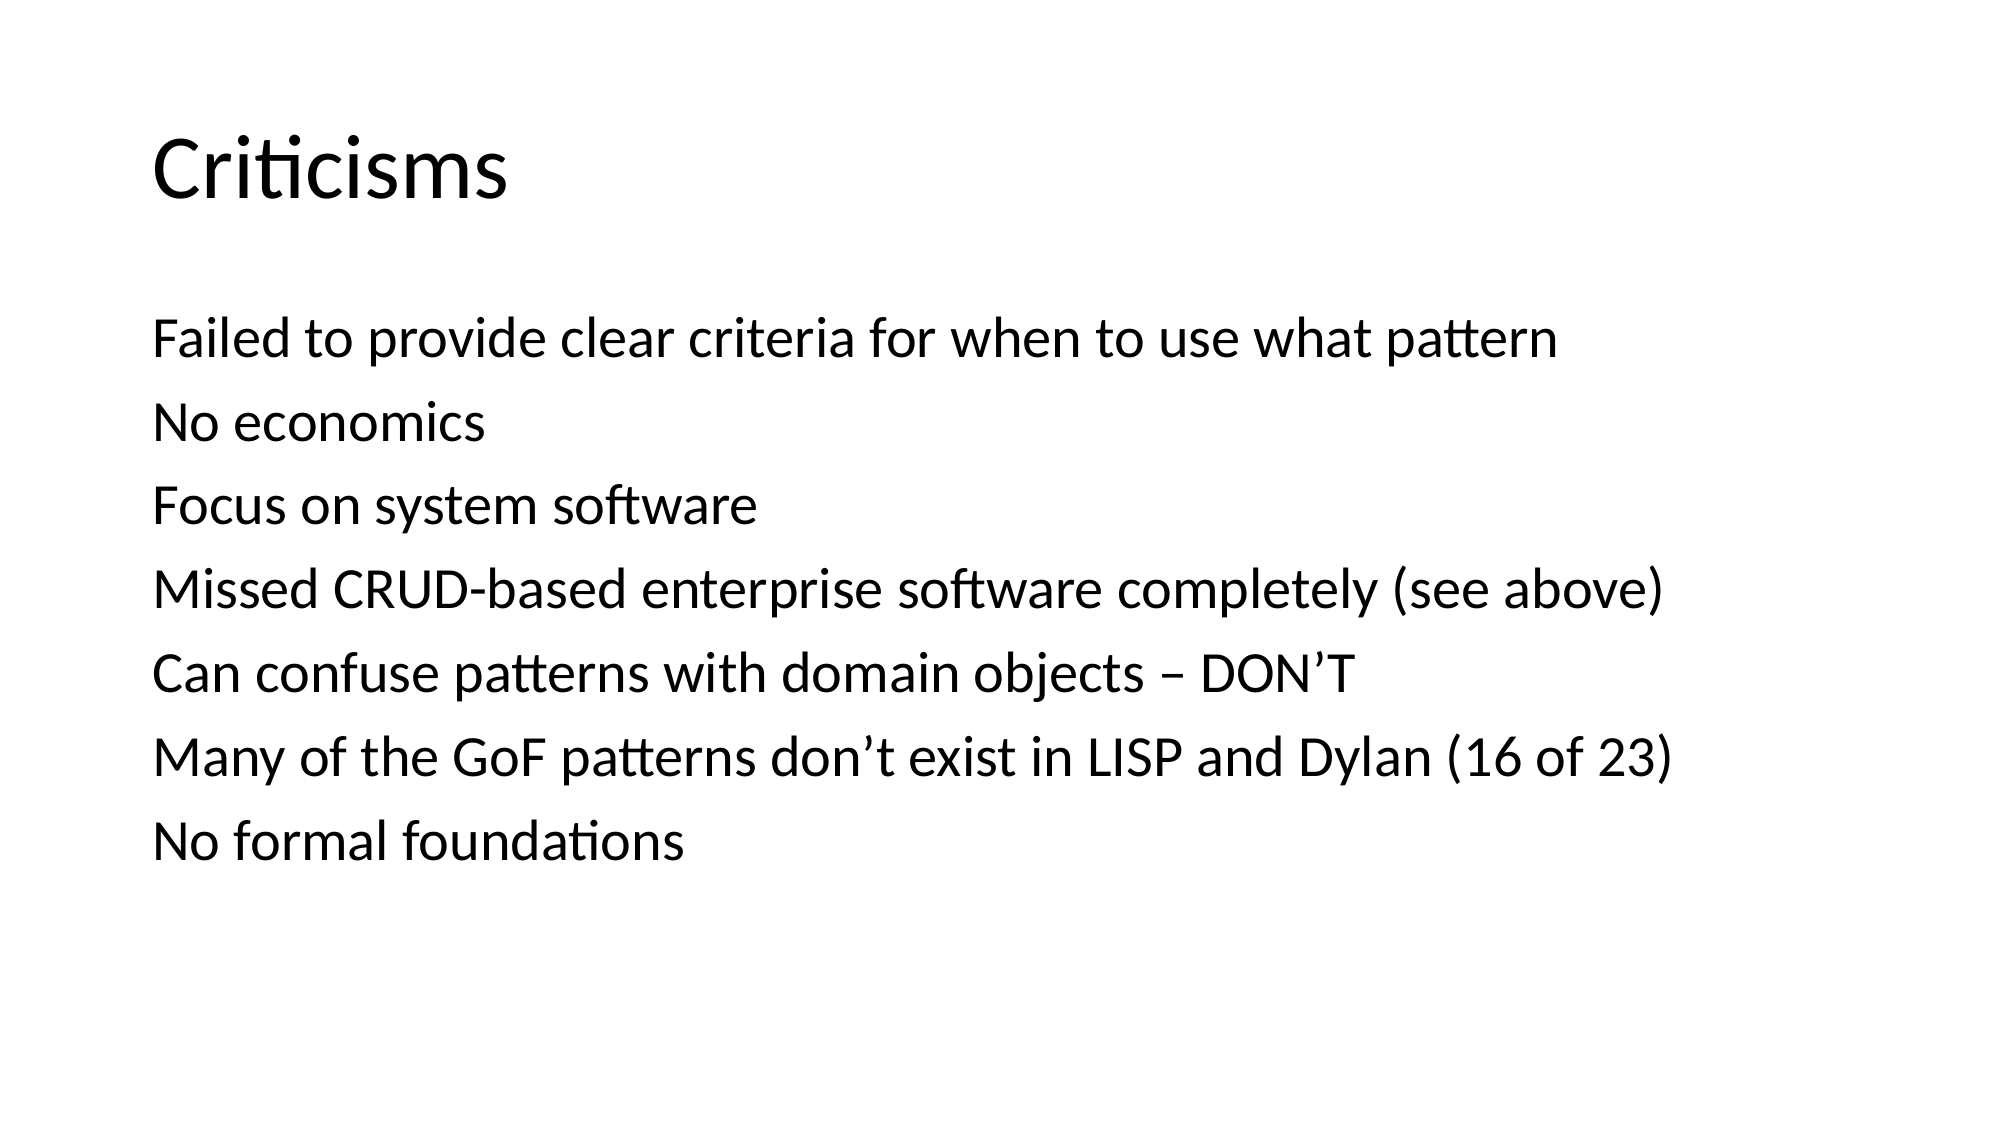

# Criticisms
Failed to provide clear criteria for when to use what pattern
No economics
Focus on system software
Missed CRUD-based enterprise software completely (see above)
Can confuse patterns with domain objects – DON’T
Many of the GoF patterns don’t exist in LISP and Dylan (16 of 23)
No formal foundations